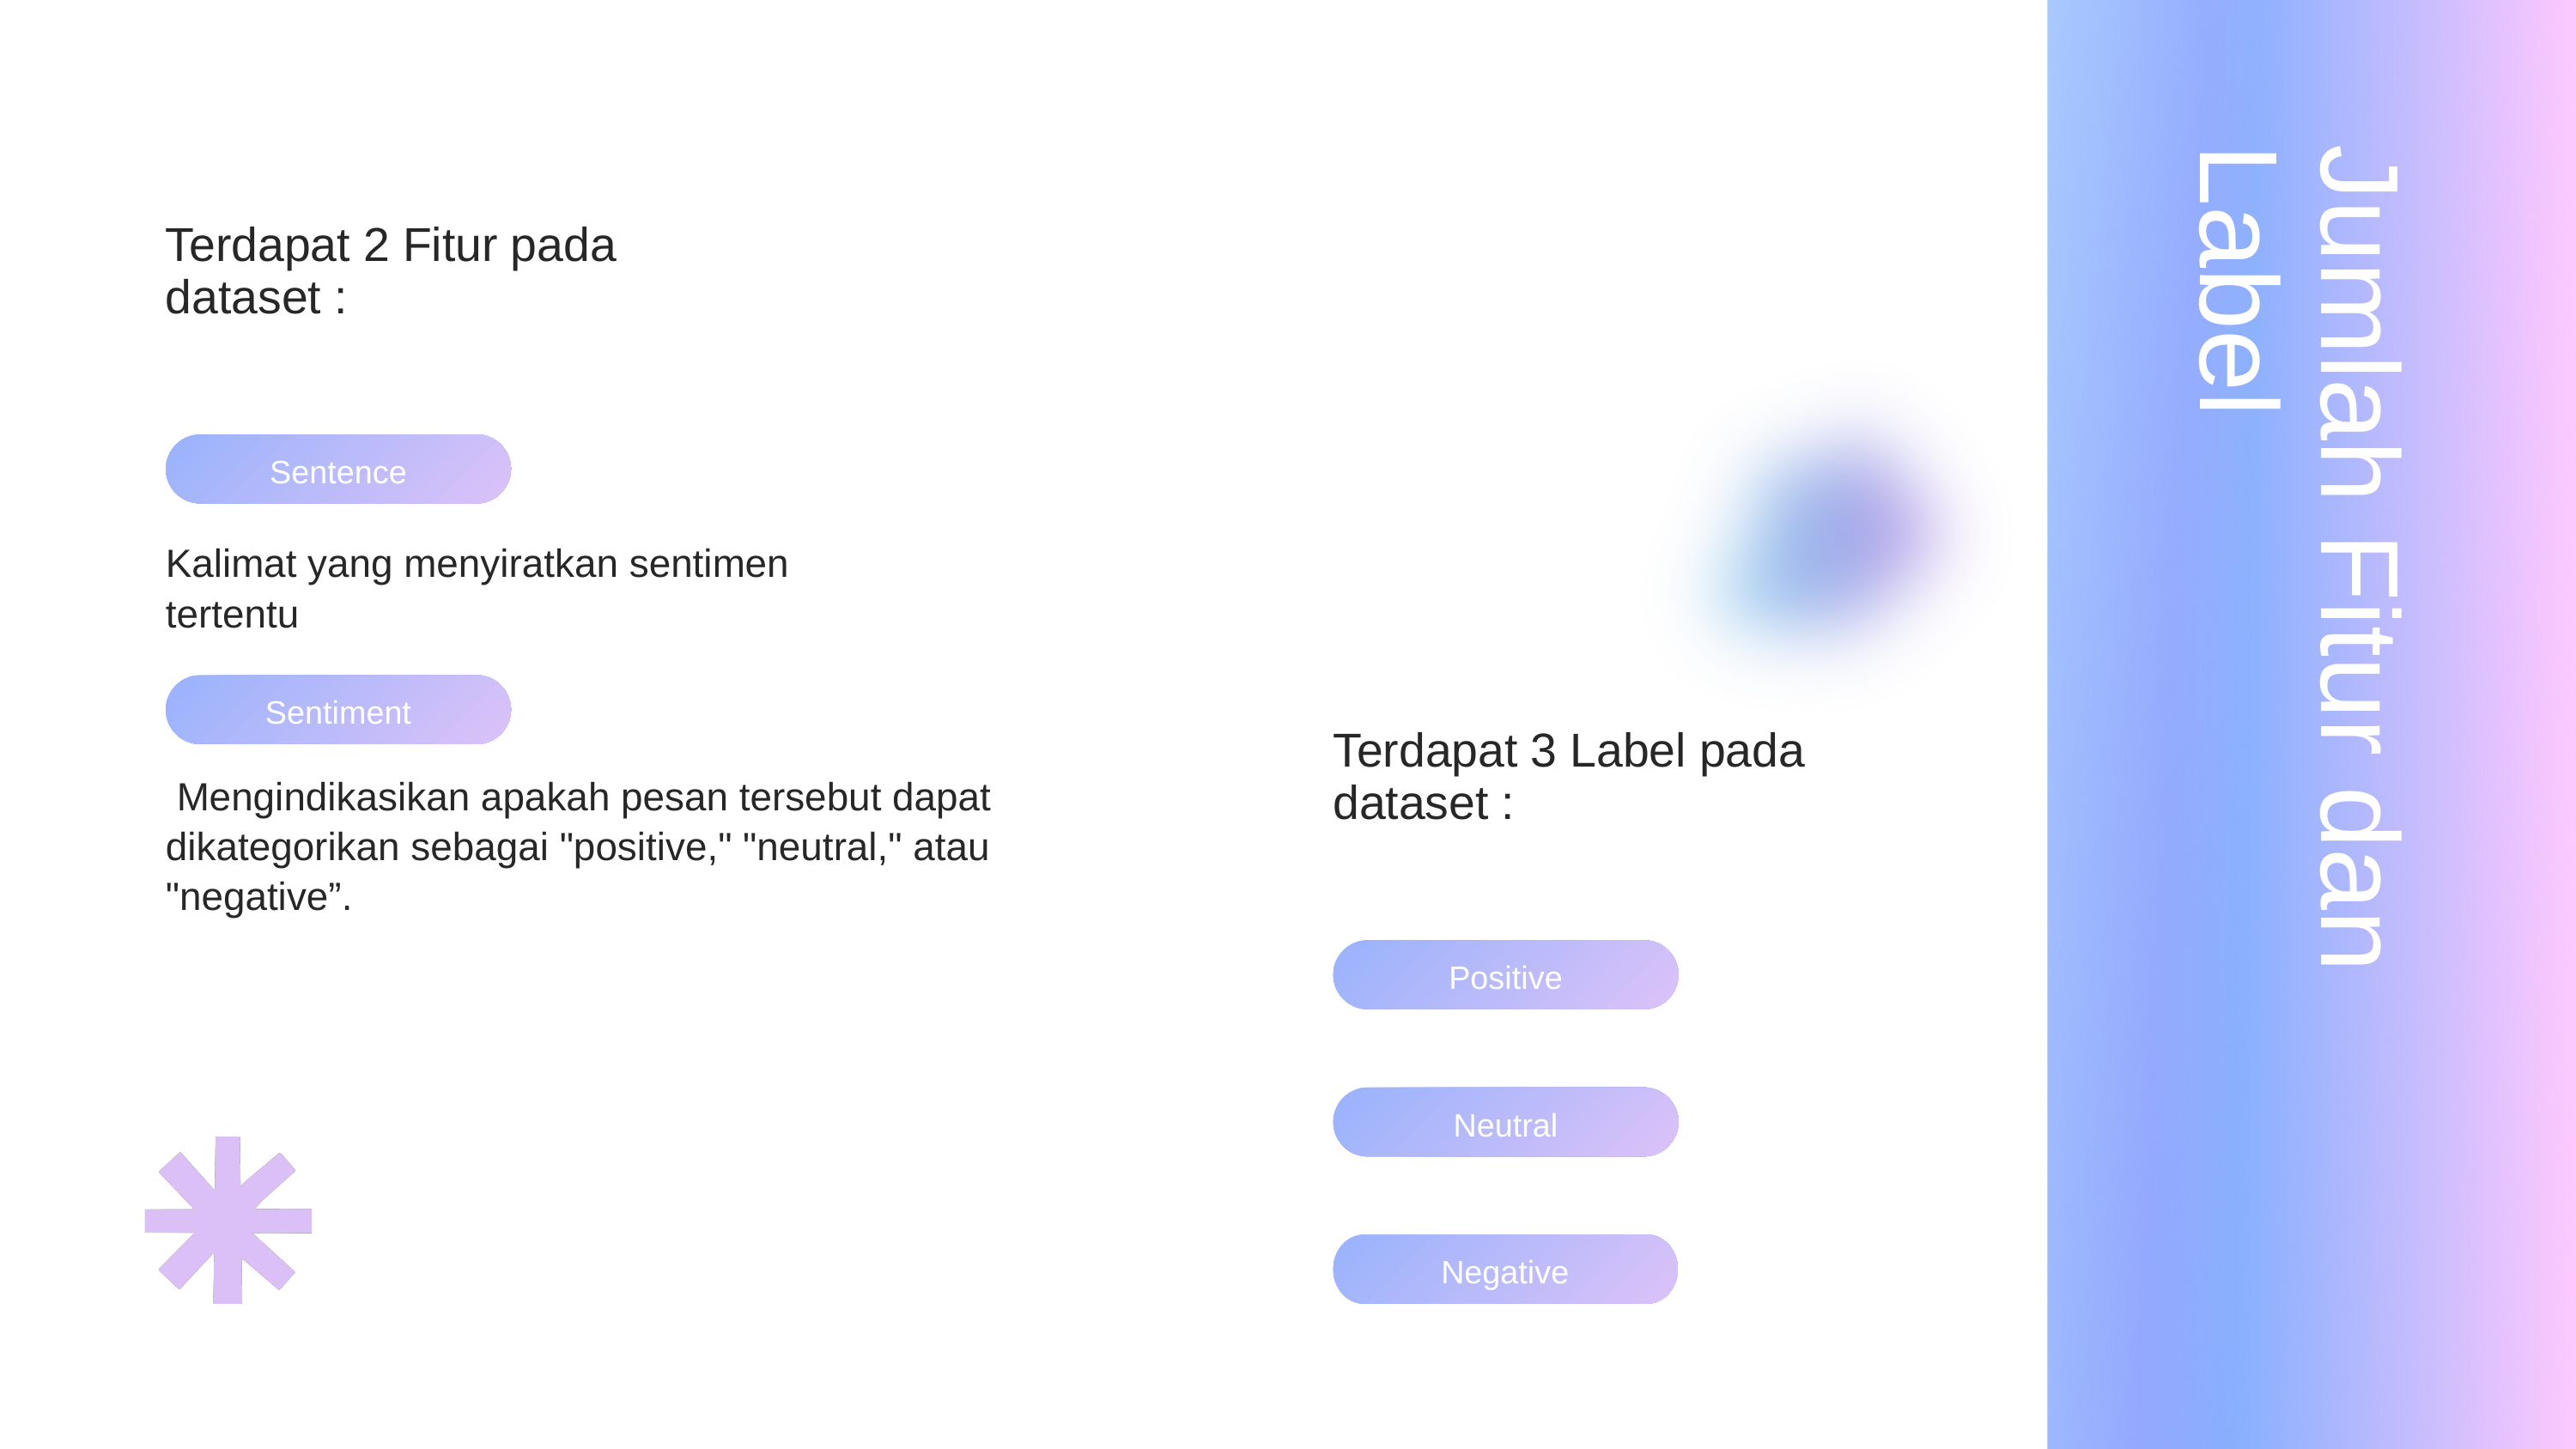

Terdapat 2 Fitur pada dataset :

Sentence

Jumlah Fitur dan Label
Kalimat yang menyiratkan sentimen tertentu

Sentiment
Terdapat 3 Label pada dataset :
 Mengindikasikan apakah pesan tersebut dapat dikategorikan sebagai "positive," "neutral," atau "negative”.

Positive

Neutral

Negative